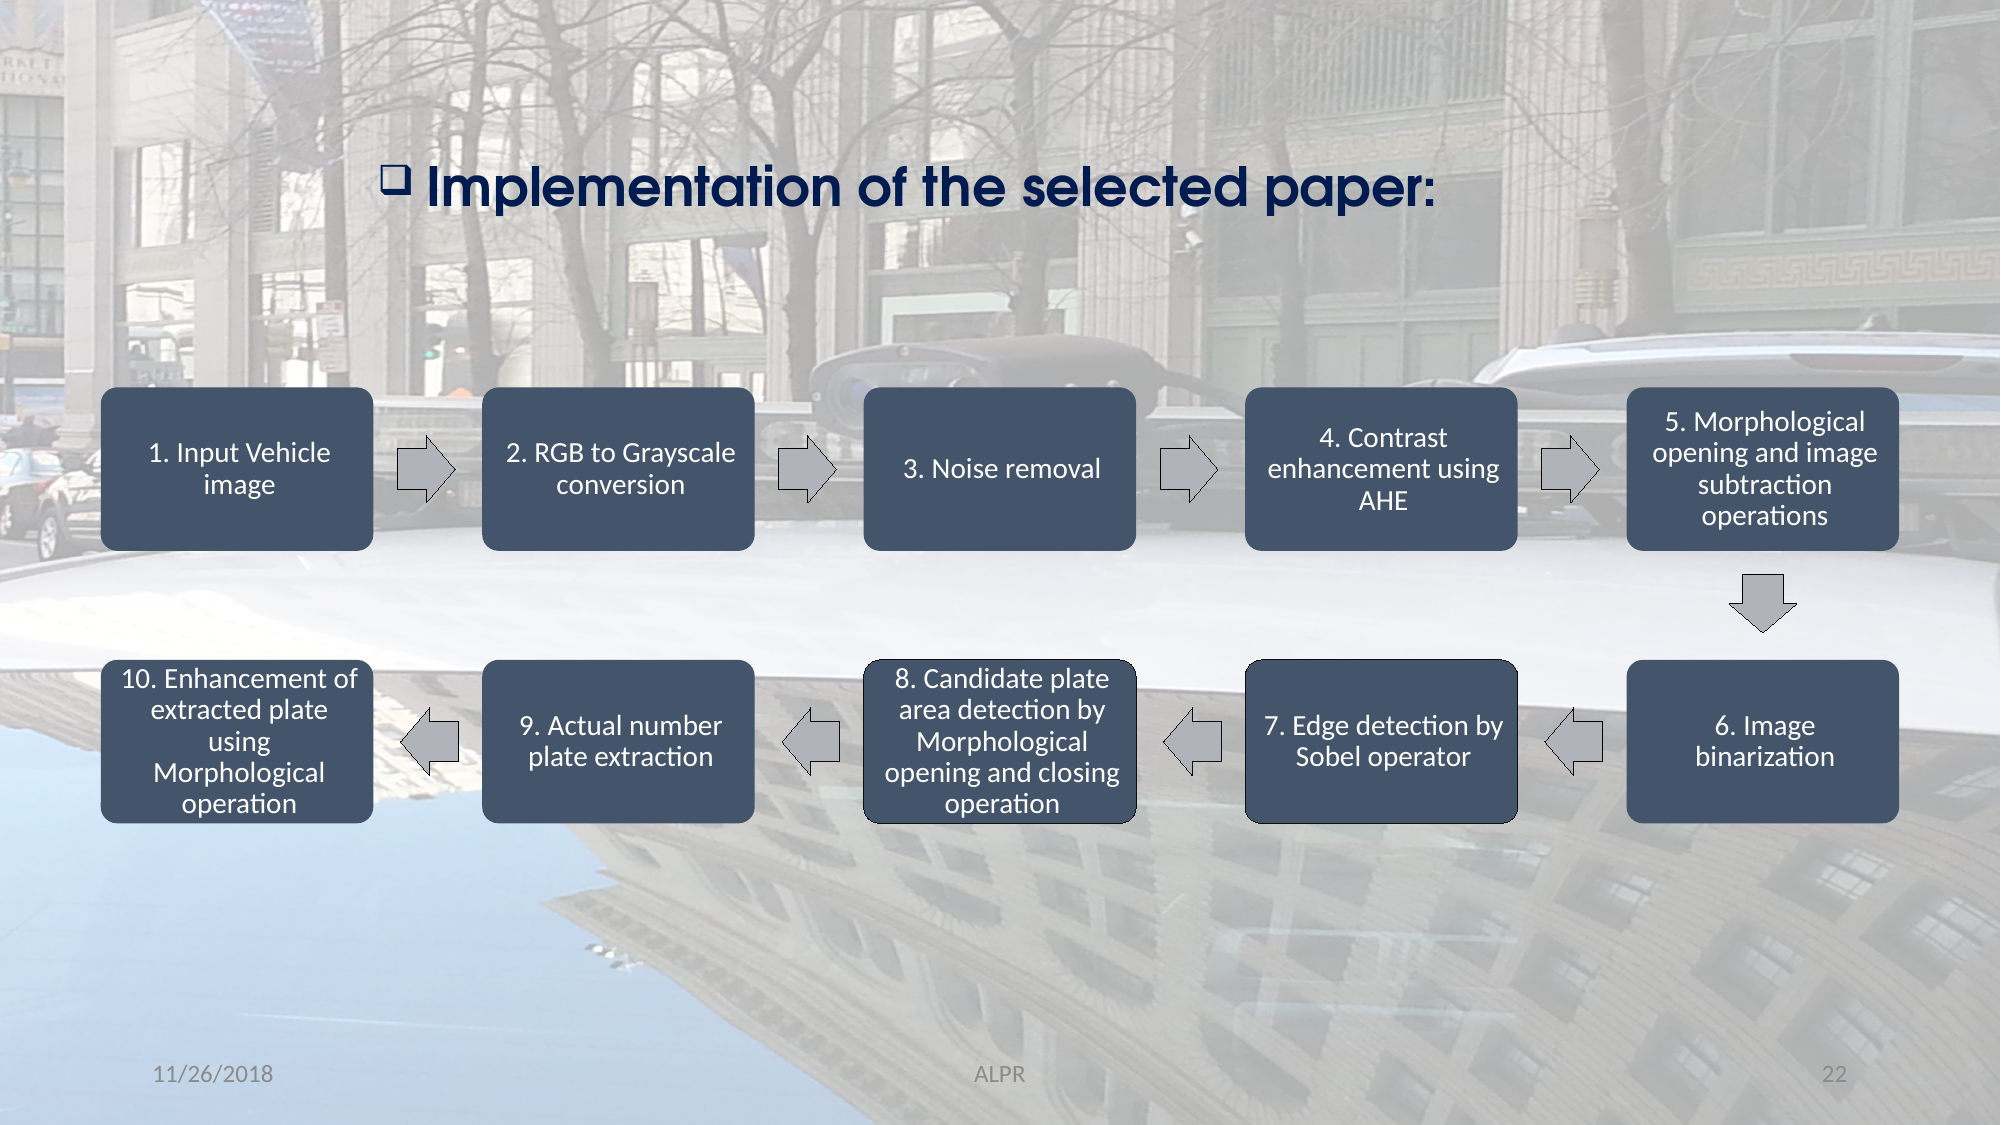

Implementation of the selected paper:

1. Input Vehicle image

2. RGB to Grayscale conversion

3. Noise removal

4. Contrast enhancement using AHE

5. Morphological opening and image subtraction operations

6. Image binarization

7. Edge detection by Sobel operator

8. Candidate plate area detection by Morphological opening and closing operation

9. Actual number plate extraction

10. Enhancement of extracted plate using Morphological operation
11/26/2018
ALPR
22